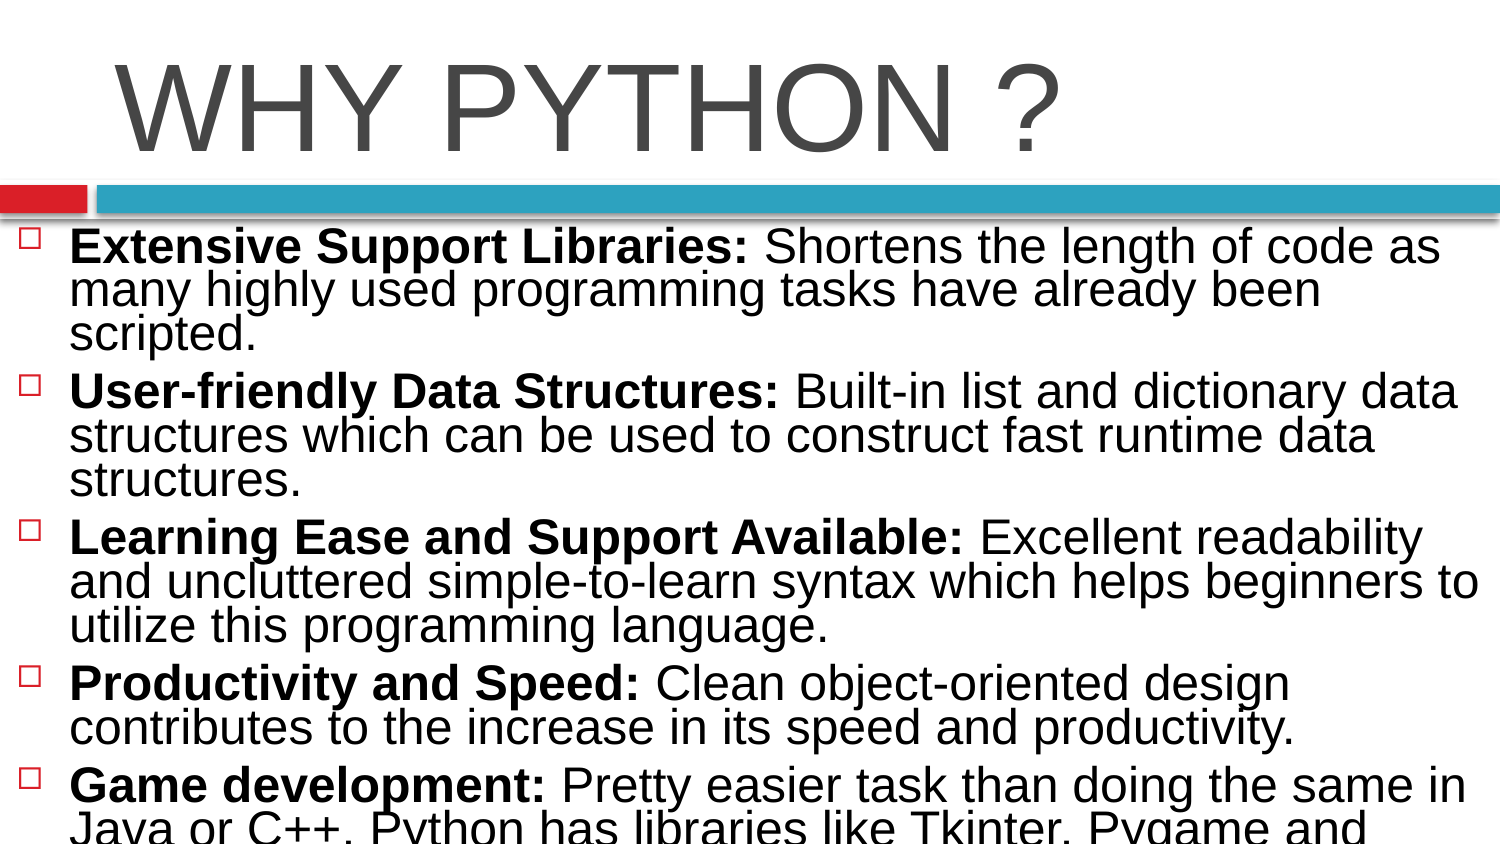

# WHY PYTHON ?
Extensive Support Libraries: Shortens the length of code as many highly used programming tasks have already been scripted.
User-friendly Data Structures: Built-in list and dictionary data structures which can be used to construct fast runtime data structures.
Learning Ease and Support Available: Excellent readability and uncluttered simple-to-learn syntax which helps beginners to utilize this programming language.
Productivity and Speed: Clean object-oriented design contributes to the increase in its speed and productivity.
Game development: Pretty easier task than doing the same in Java or C++. Python has libraries like Tkinter, Pygame and PyOpenGl (for 3D) which help a lot in this process.